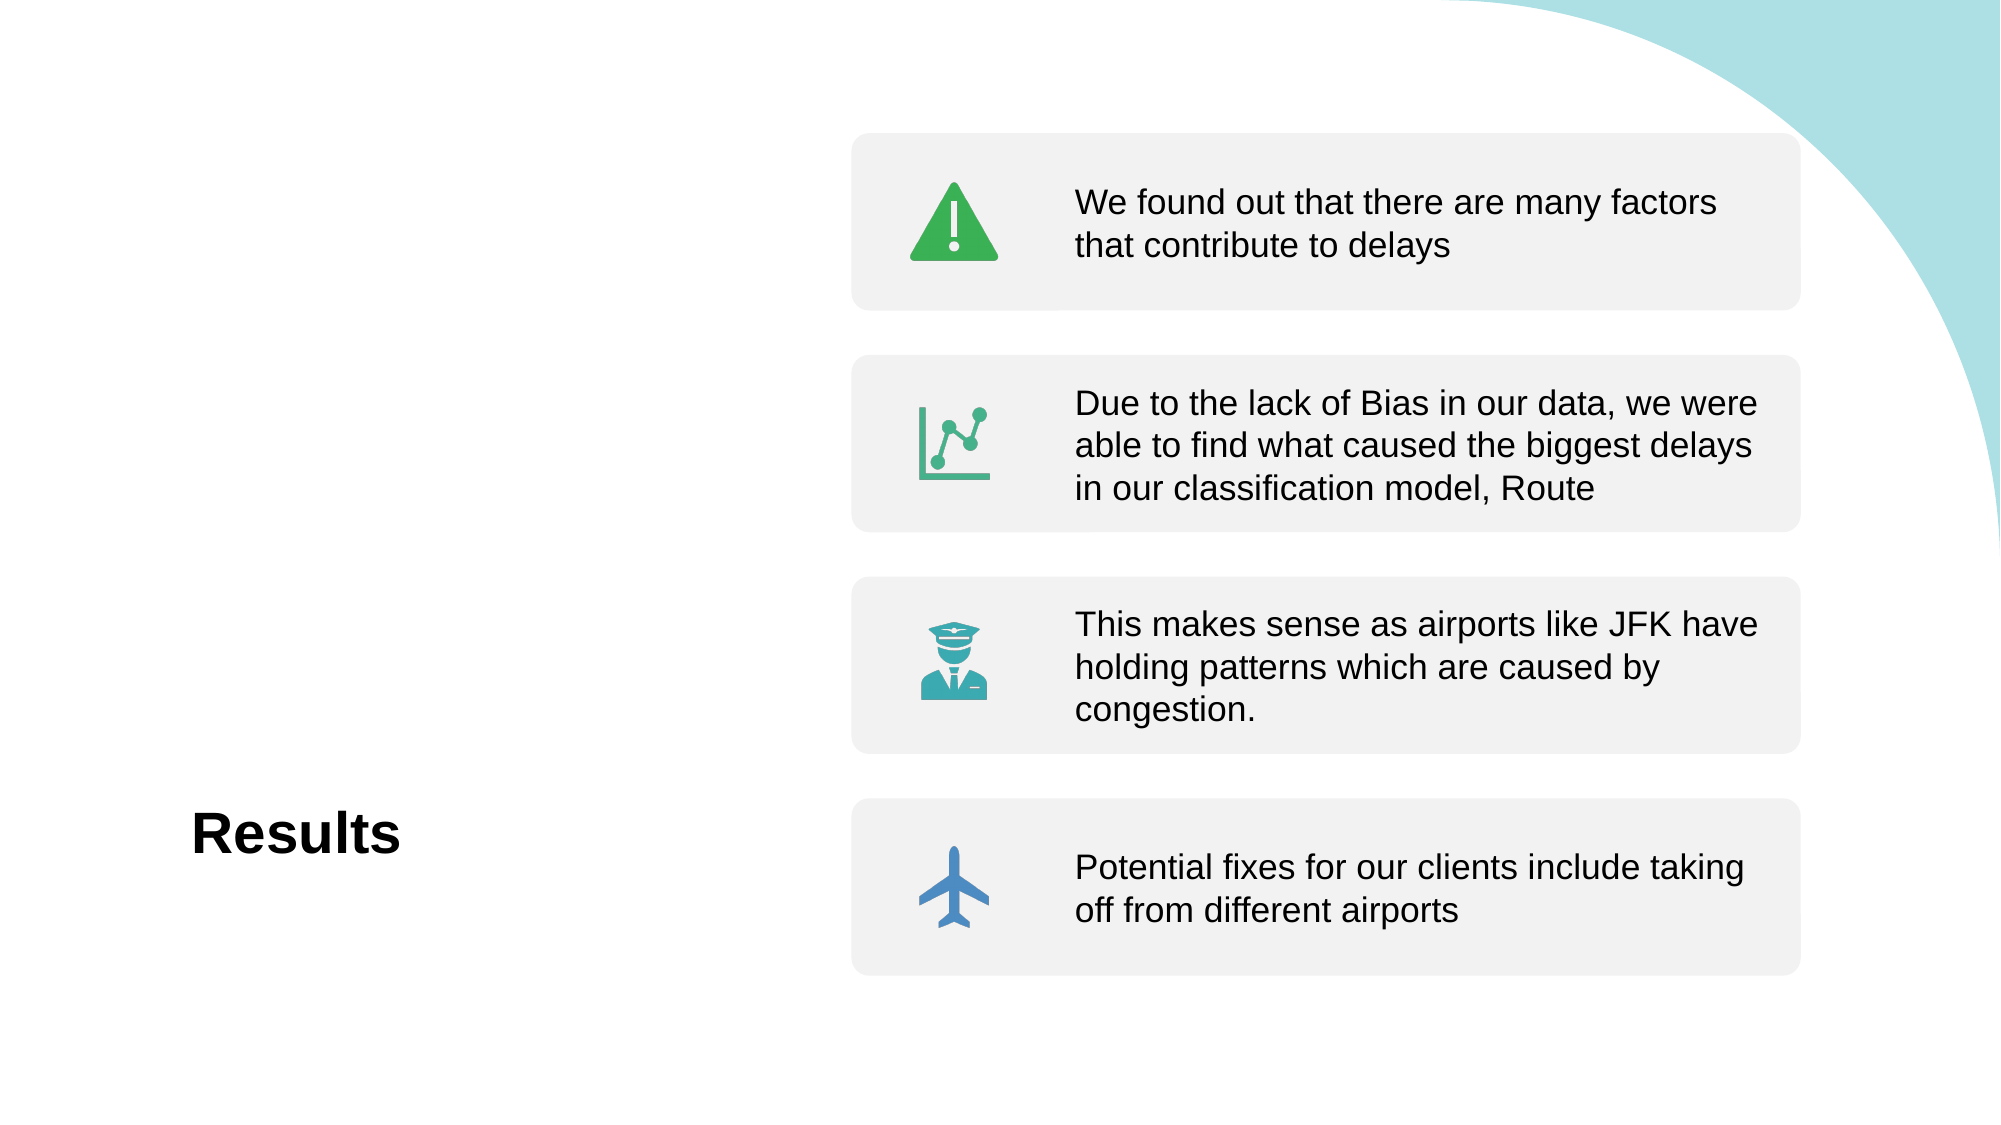

We found out that there are many factors that contribute to delays
Due to the lack of Bias in our data, we were able to find what caused the biggest delays in our classification model, Route
This makes sense as airports like JFK have  holding patterns which are caused by congestion.
Potential fixes for our clients include taking off from different airports
# Results